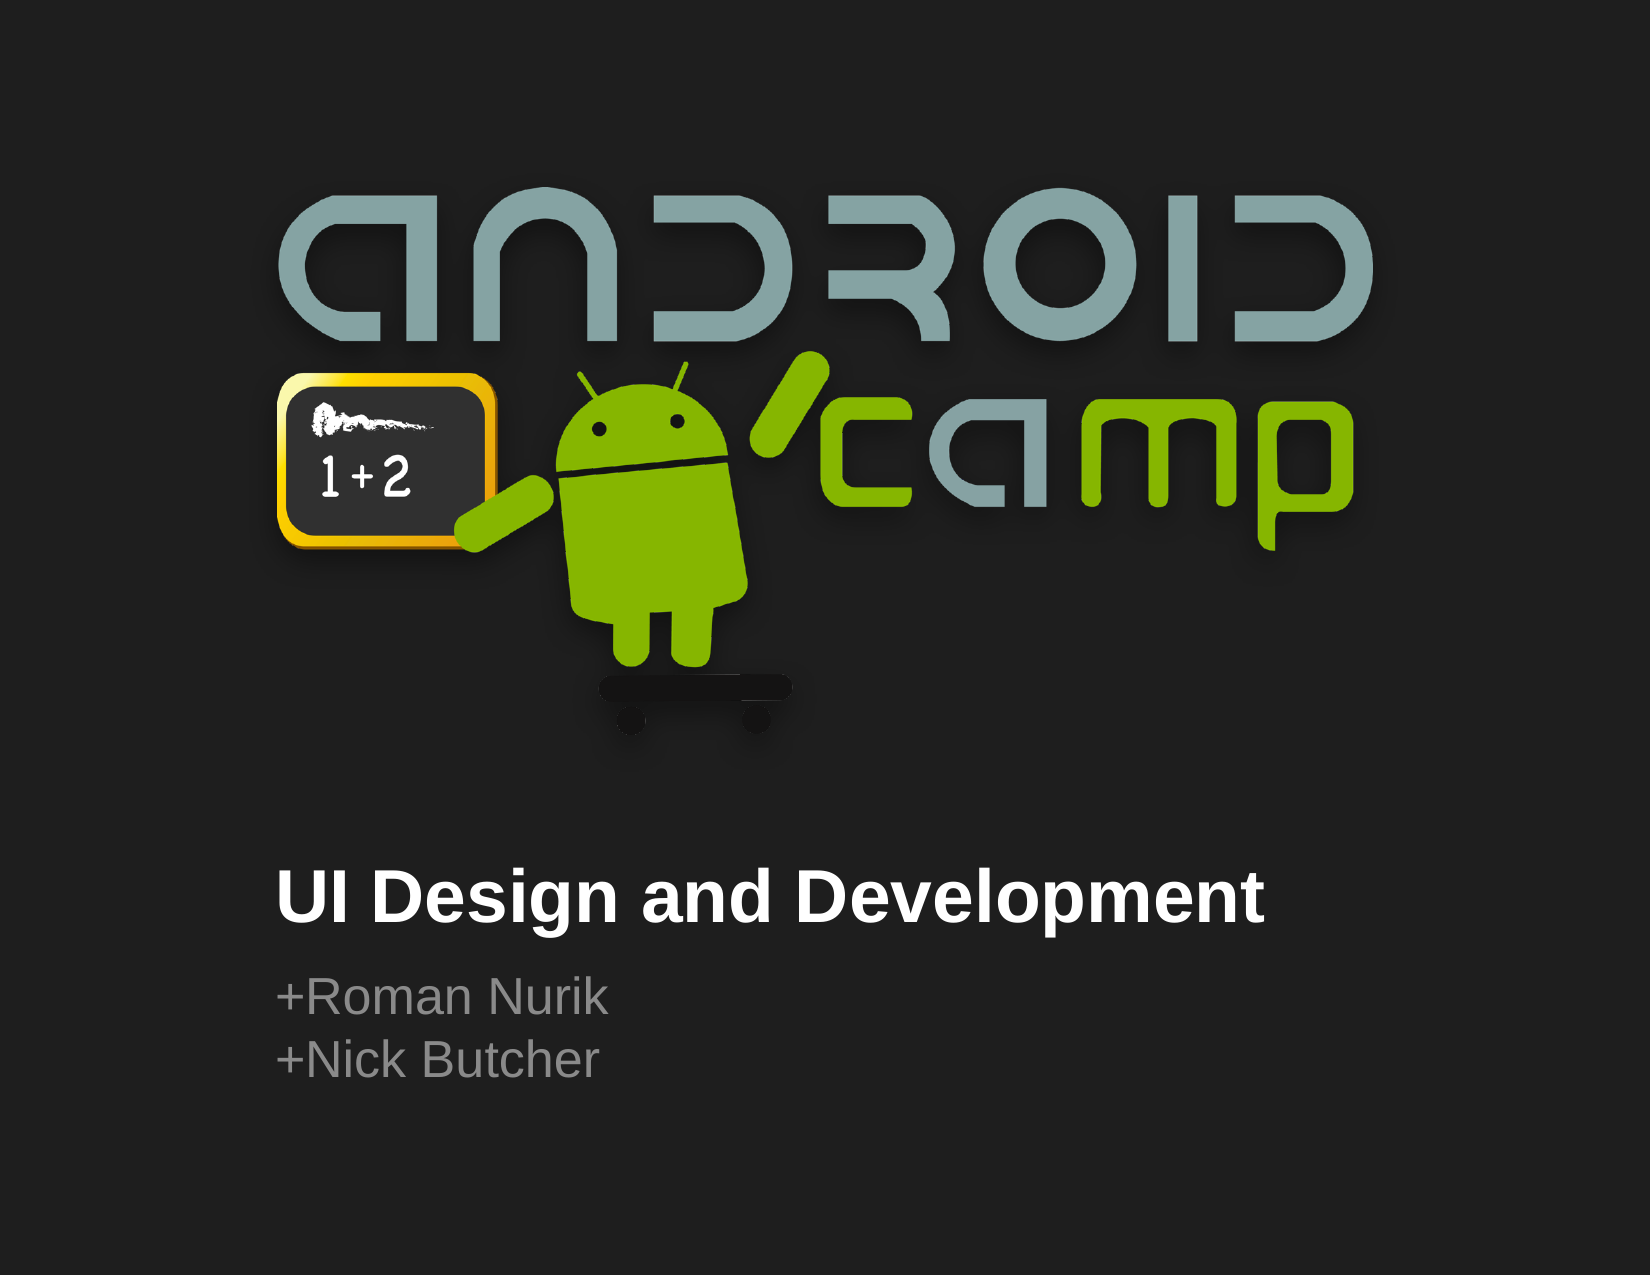

# UI Design and Development
+Roman Nurik
+Nick Butcher